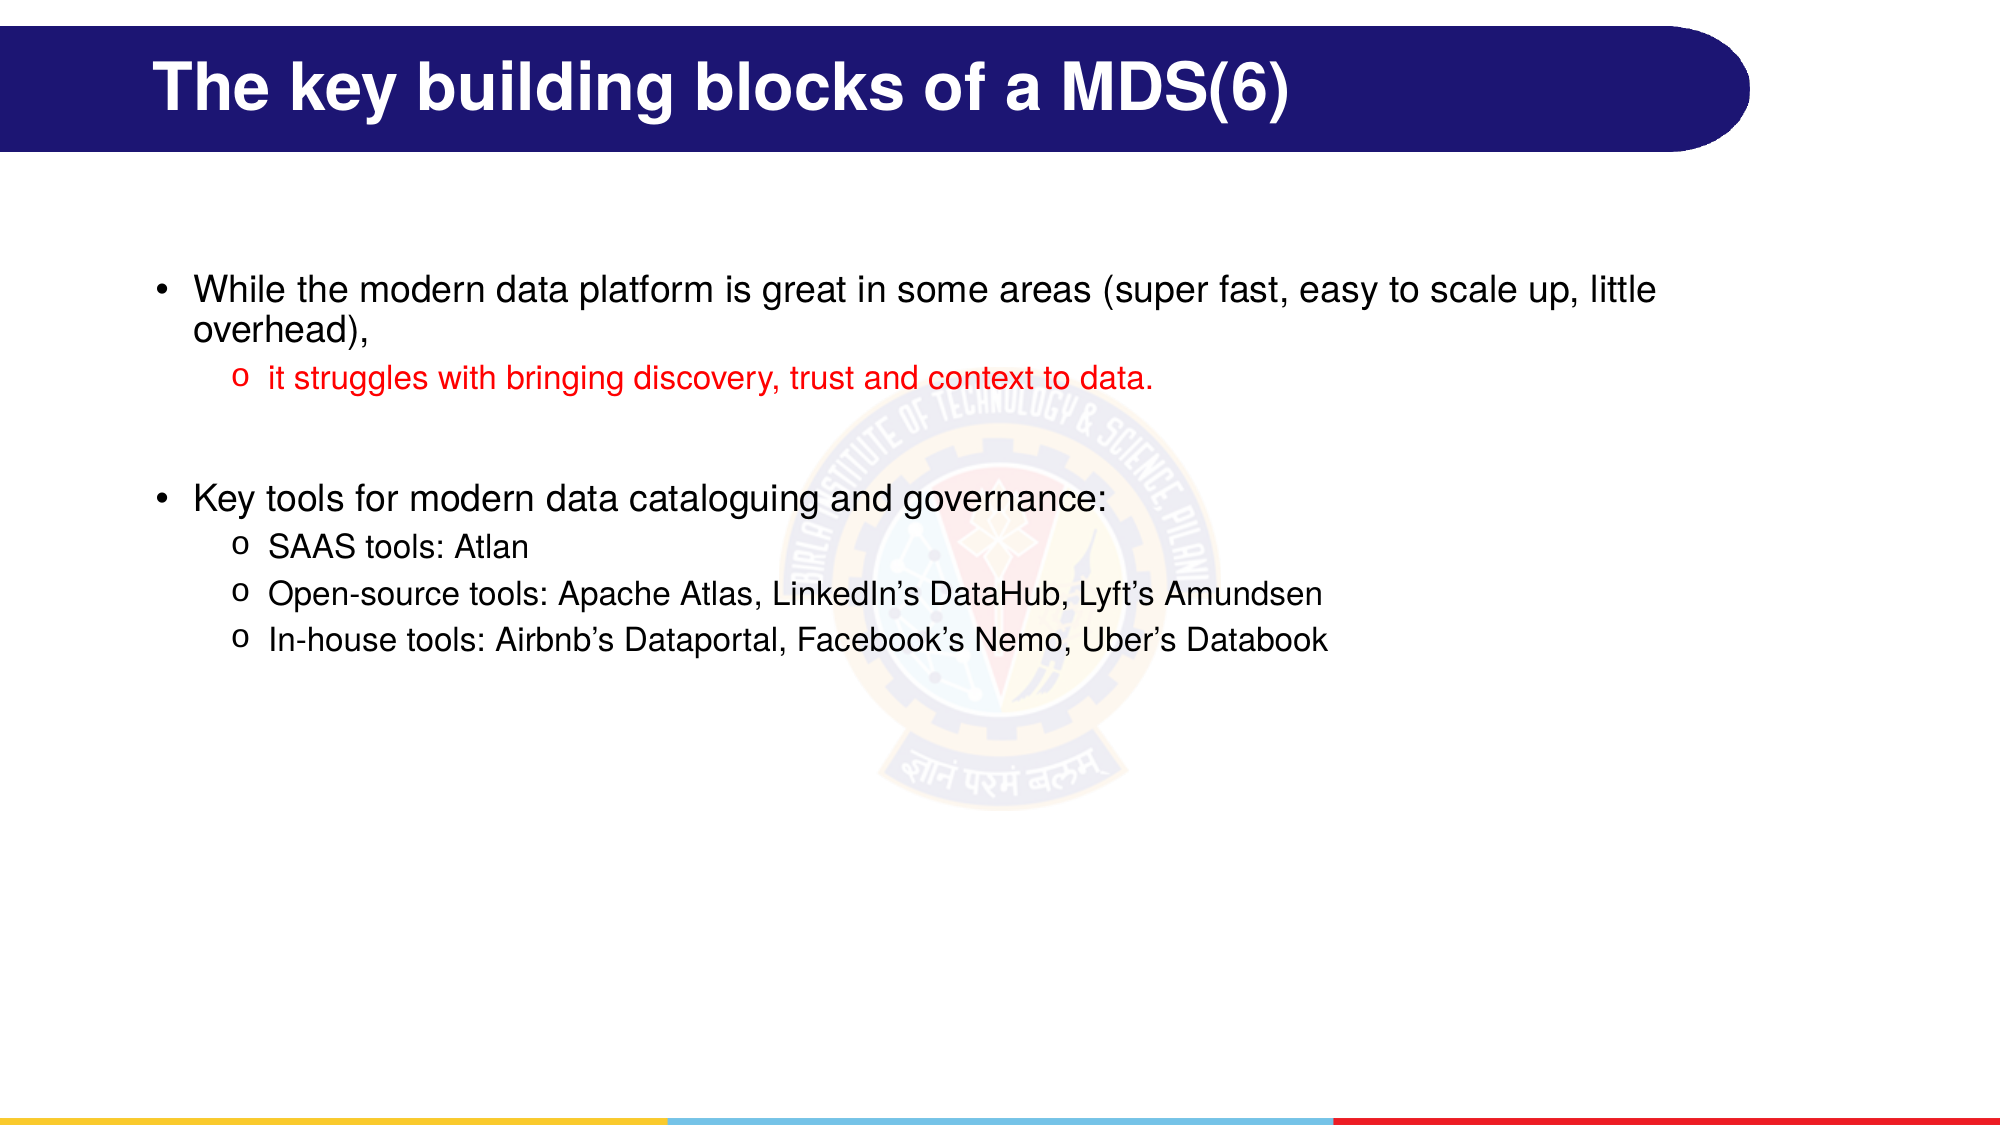

# The key building blocks of a MDS(6)

While the modern data platform is great in some areas (super fast, easy to scale up, little overhead),
it struggles with bringing discovery, trust and context to data.

Key tools for modern data cataloguing and governance:
SAAS tools: Atlan
Open-source tools: Apache Atlas, LinkedIn’s DataHub, Lyft’s Amundsen
In-house tools: Airbnb’s Dataportal, Facebook’s Nemo, Uber’s Databook